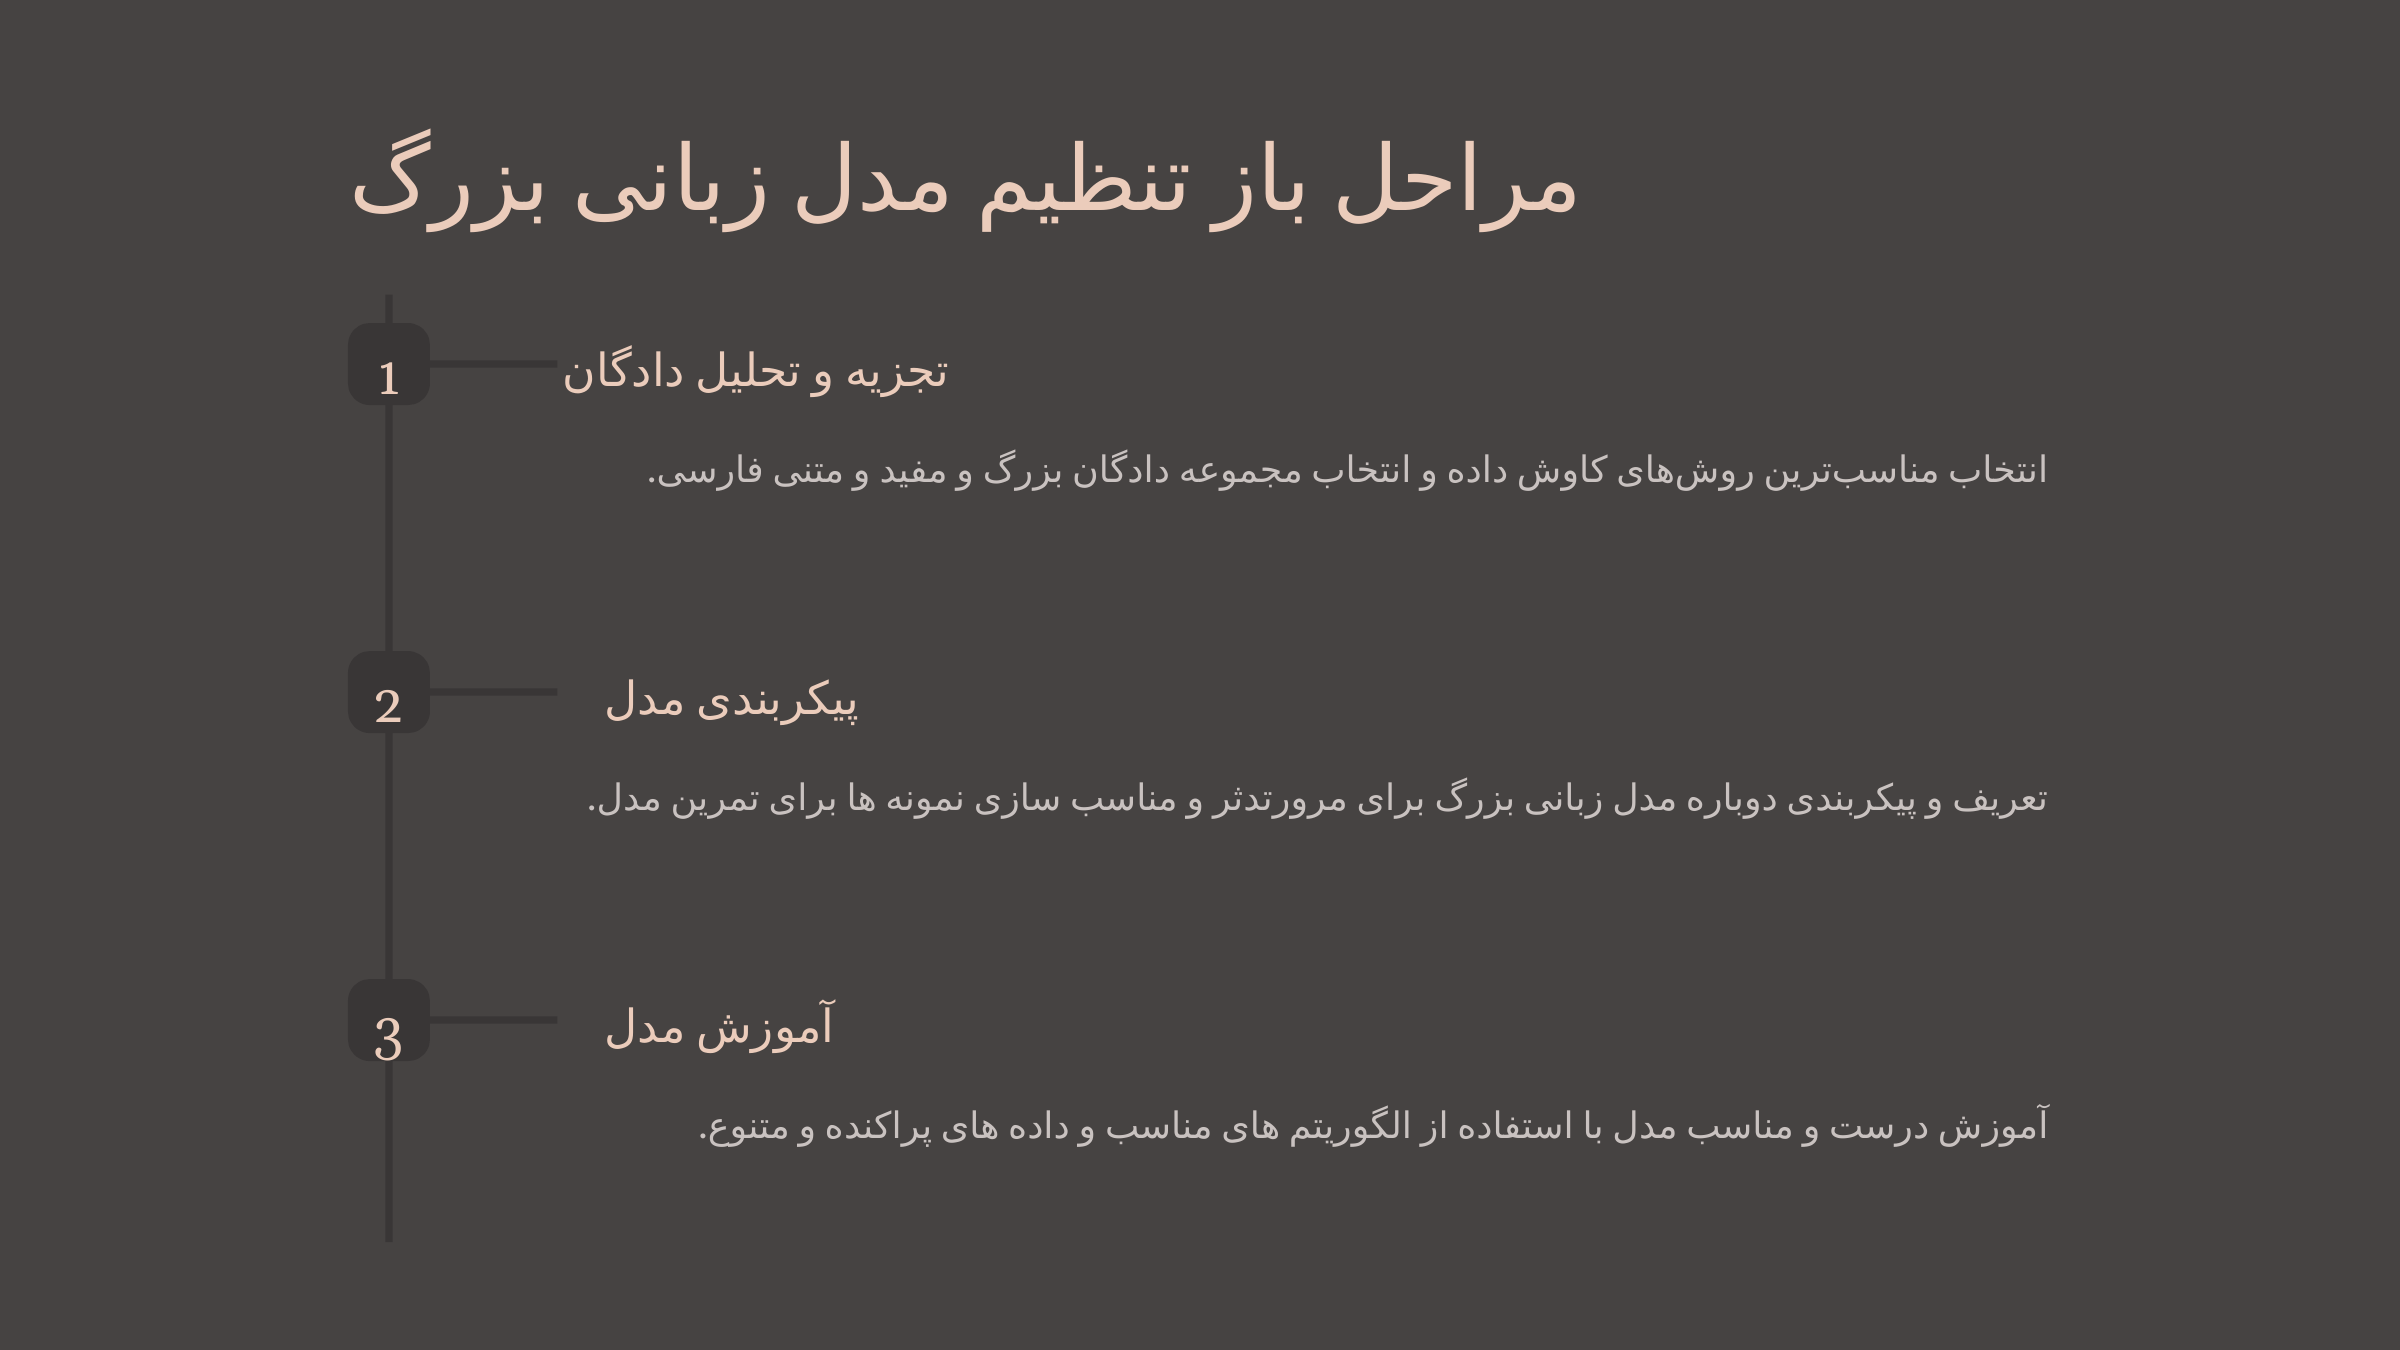

مراحل باز تنظیم مدل زبانی بزرگ

1
تجزیه و تحلیل دادگان

انتخاب مناسب‌ترین روش‌های کاوش داده و انتخاب مجموعه دادگان بزرگ و مفید و متنی فارسی.

2
پیکربندی مدل

تعریف و پیکربندی دوباره مدل زبانی بزرگ برای مرورتدثر و مناسب سازی نمونه ها برای تمرین مدل.

3
آموزش مدل

آموزش درست و مناسب مدل با استفاده از الگوریتم های مناسب و داده های پراکنده و متنوع.